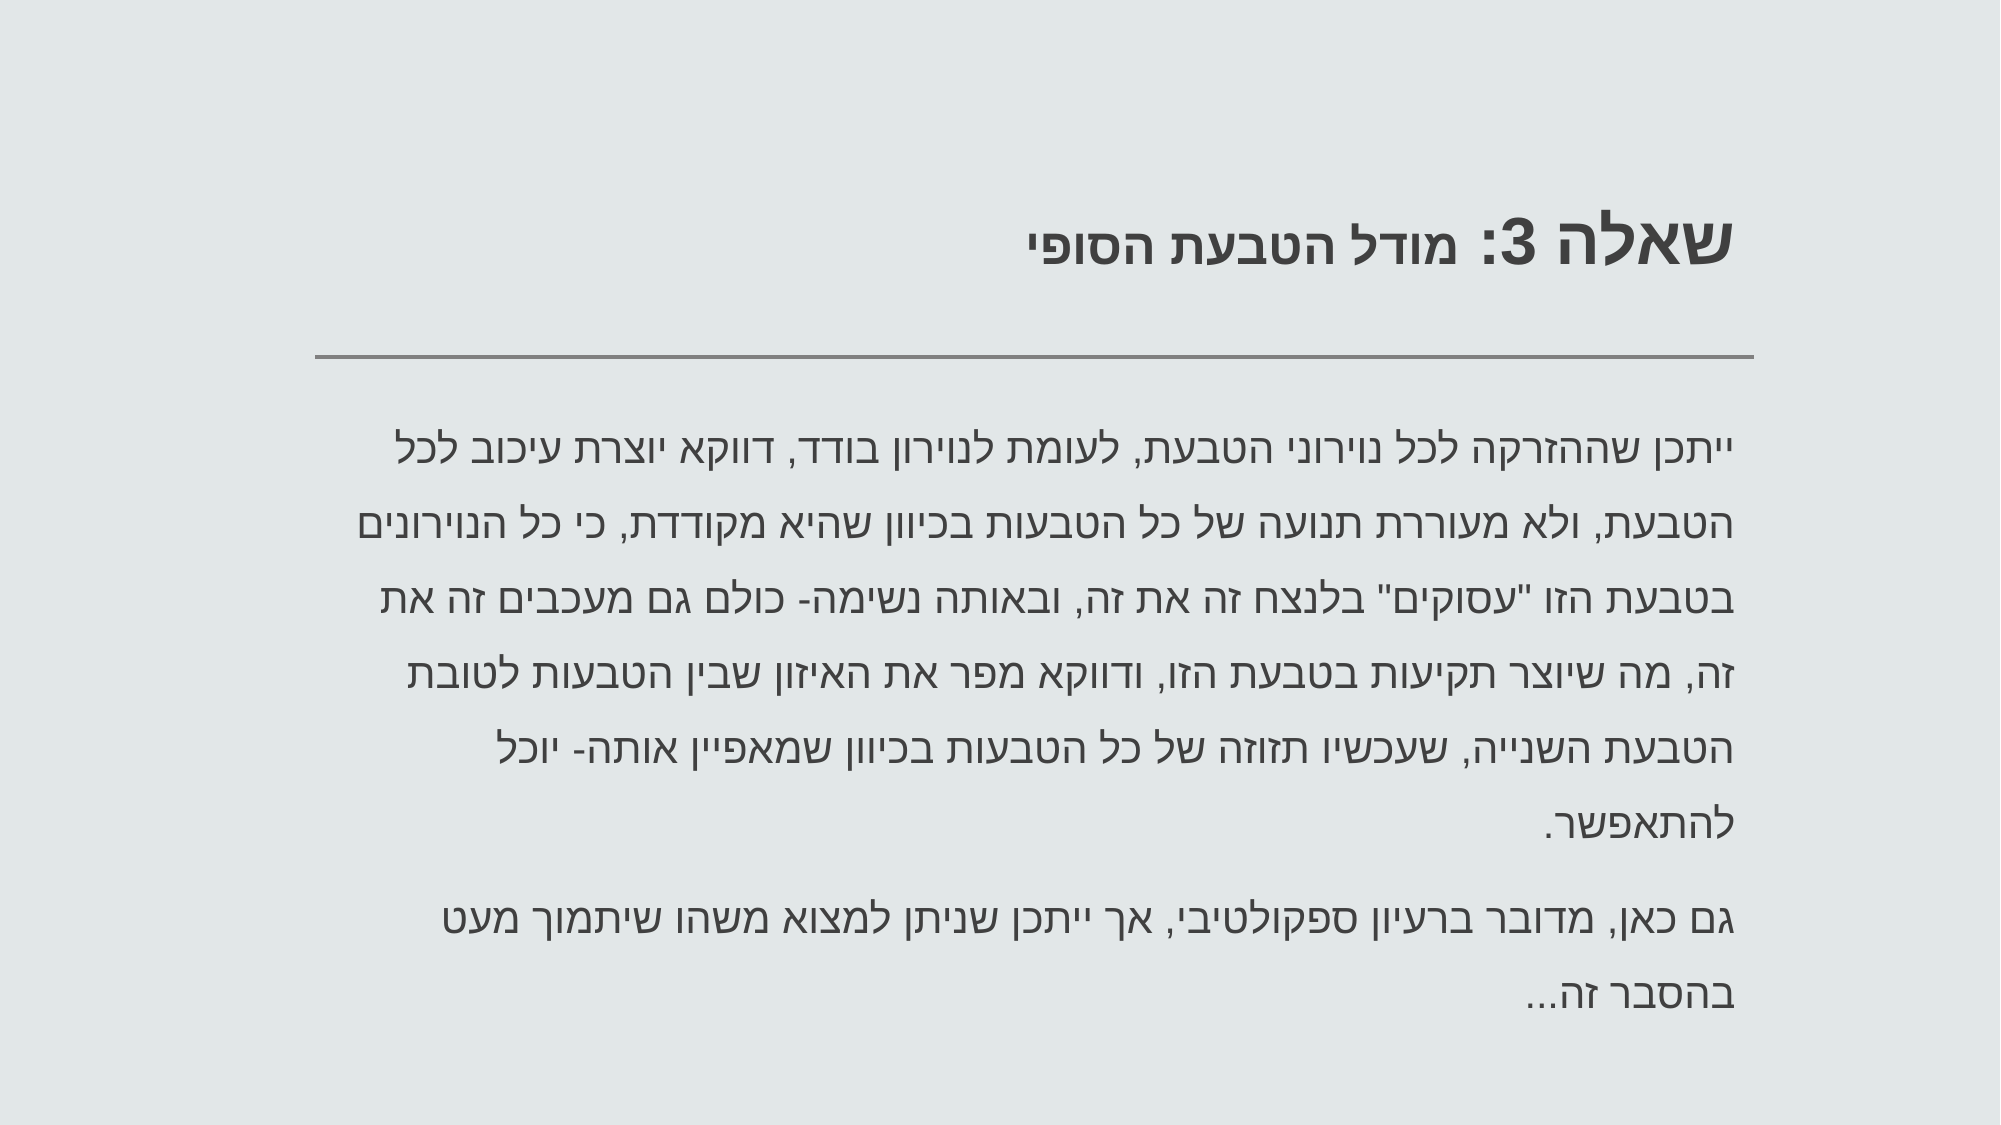

# שאלה 3: מודל הטבעת הסופי
ייתכן שההזרקה לכל נוירוני הטבעת, לעומת לנוירון בודד, דווקא יוצרת עיכוב לכל הטבעת, ולא מעוררת תנועה של כל הטבעות בכיוון שהיא מקודדת, כי כל הנוירונים בטבעת הזו "עסוקים" בלנצח זה את זה, ובאותה נשימה- כולם גם מעכבים זה את זה, מה שיוצר תקיעות בטבעת הזו, ודווקא מפר את האיזון שבין הטבעות לטובת הטבעת השנייה, שעכשיו תזוזה של כל הטבעות בכיוון שמאפיין אותה- יוכל להתאפשר.
גם כאן, מדובר ברעיון ספקולטיבי, אך ייתכן שניתן למצוא משהו שיתמוך מעט בהסבר זה...